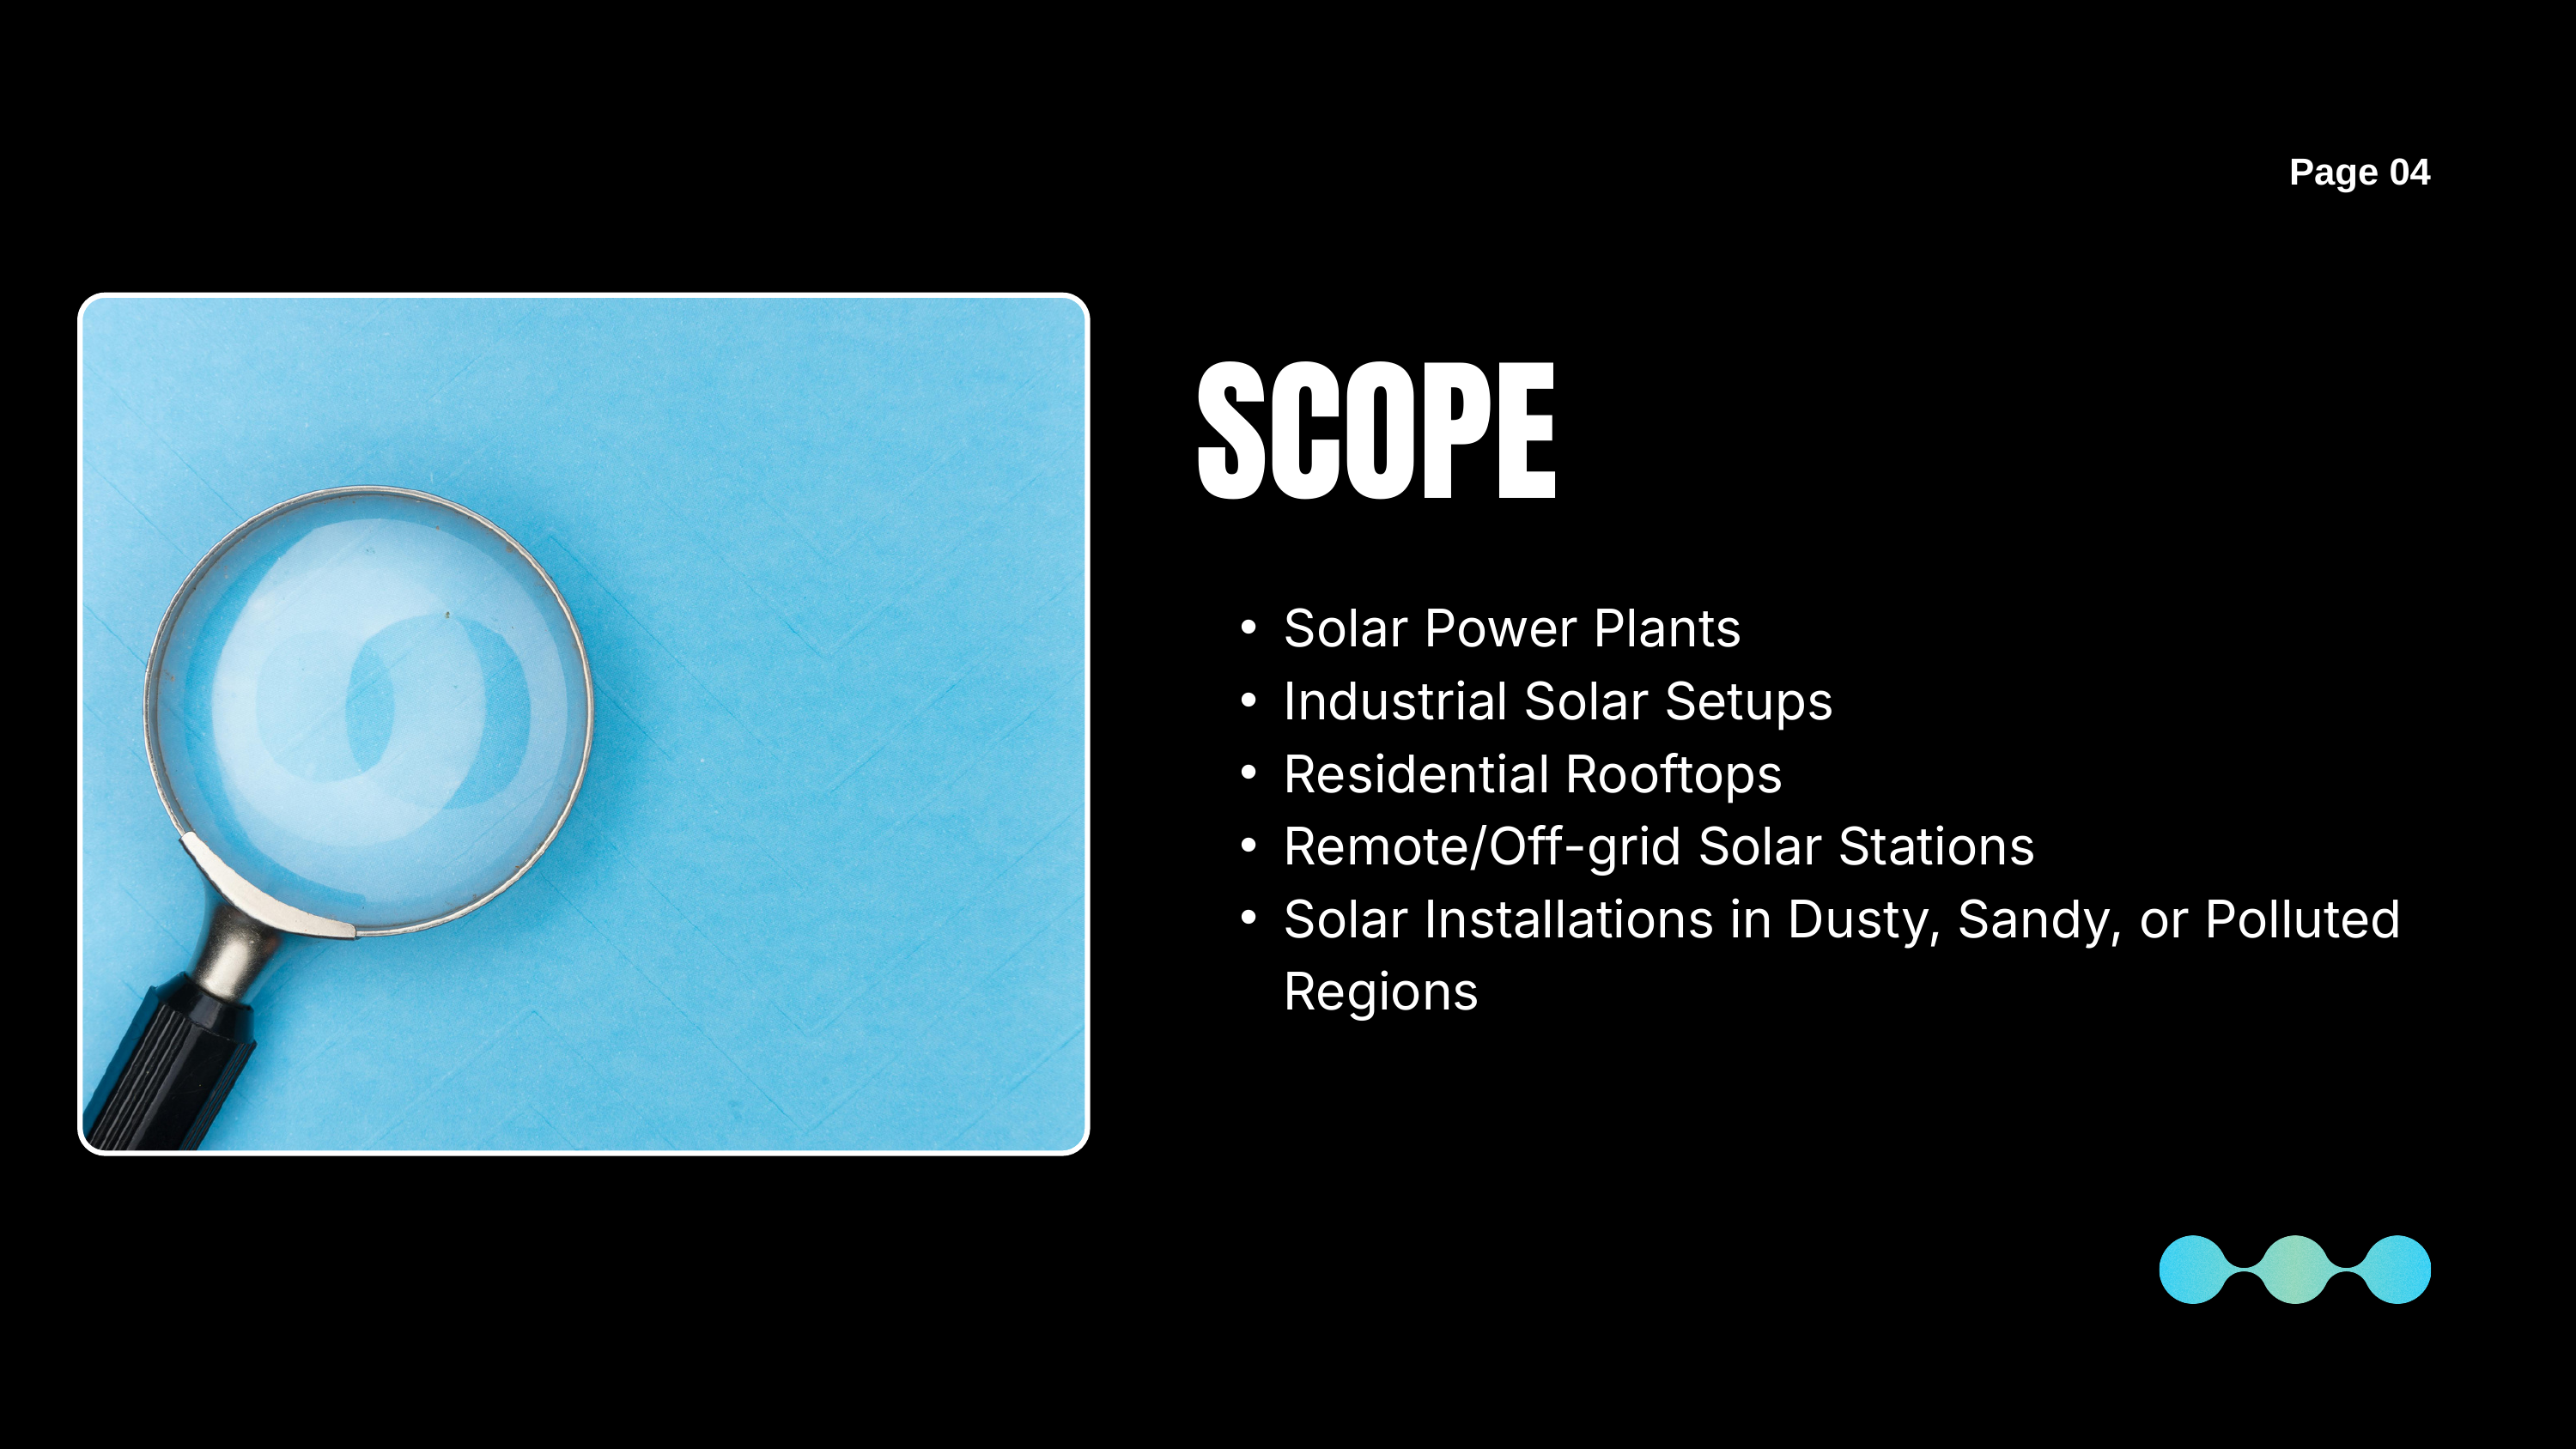

Page 04

SCOPE
Solar Power Plants
Industrial Solar Setups
Residential Rooftops
Remote/Off-grid Solar Stations
Solar Installations in Dusty, Sandy, or Polluted Regions